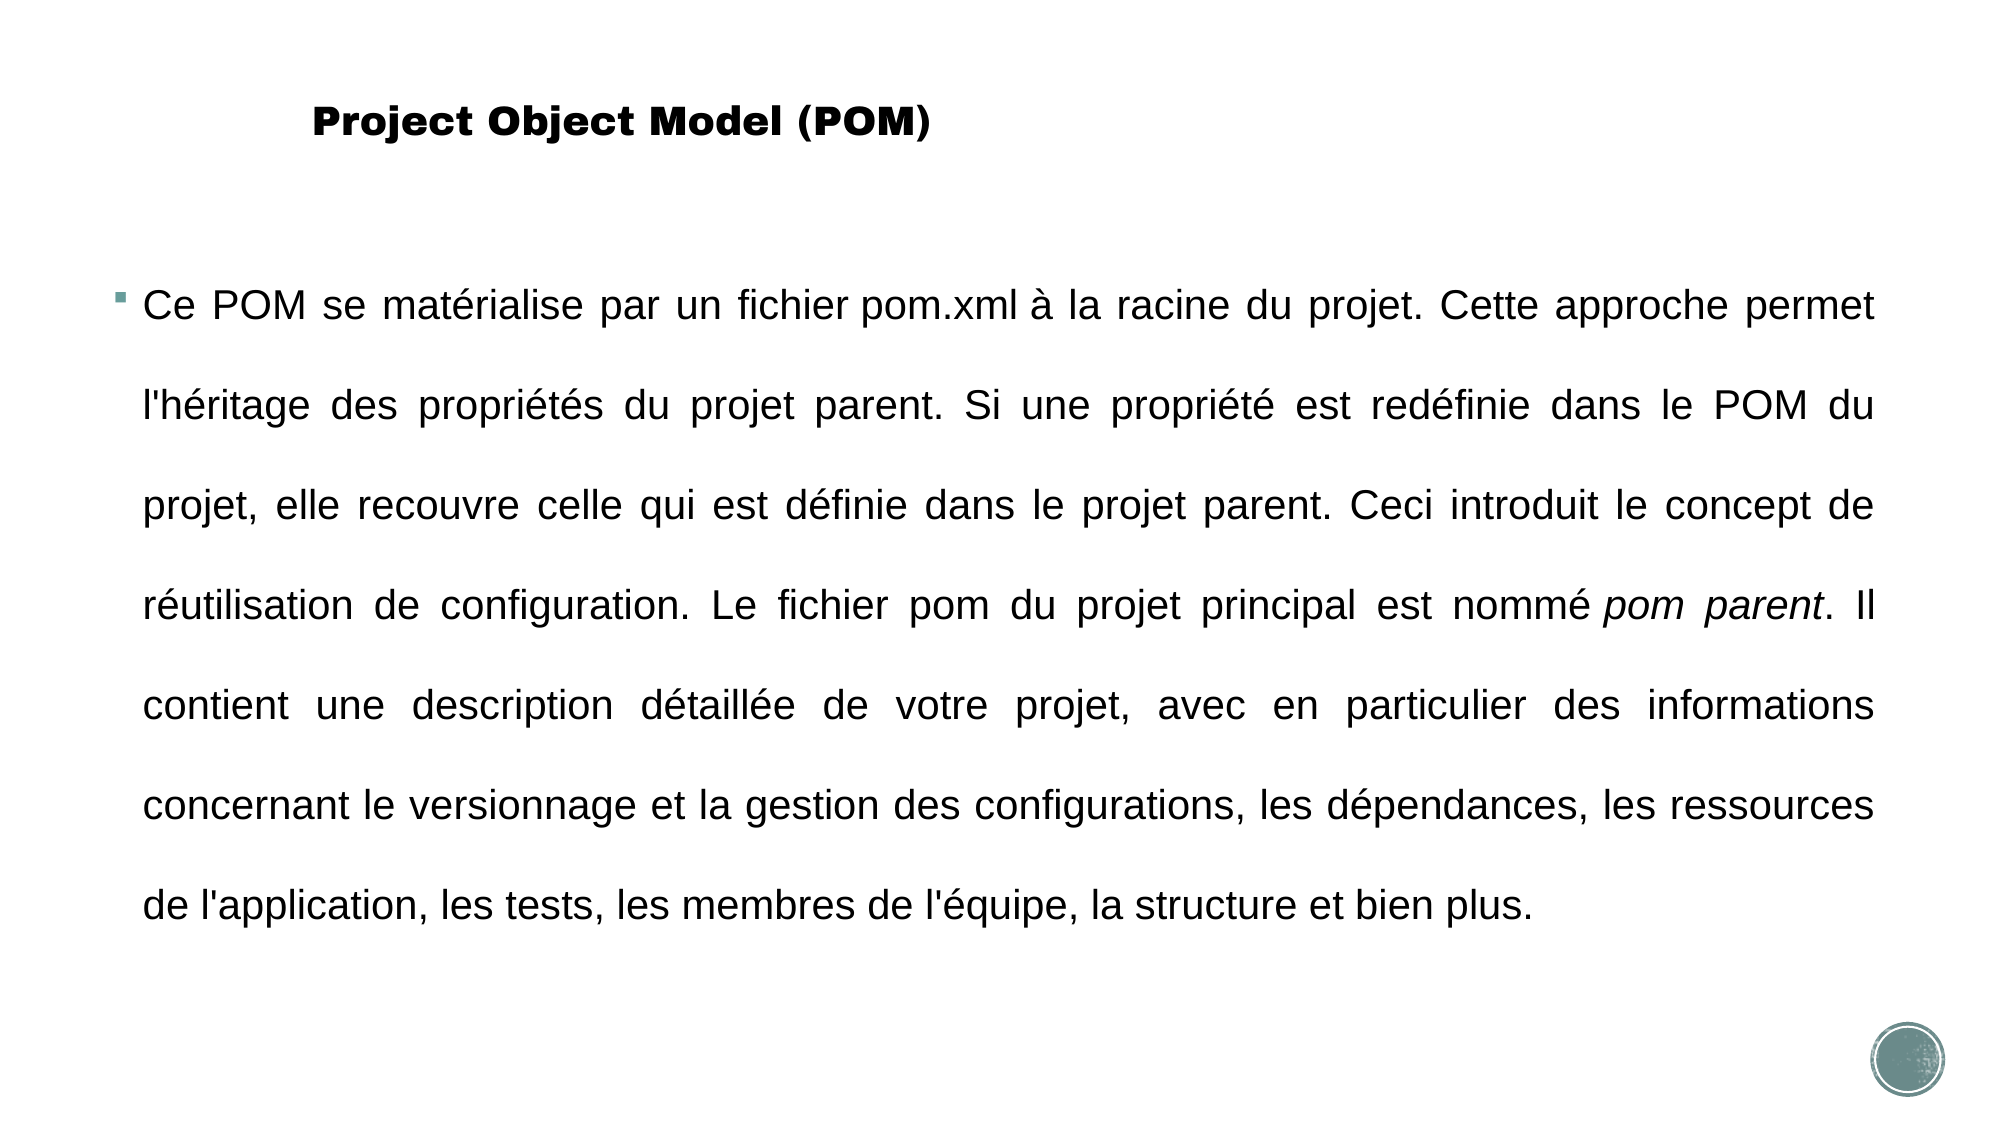

# Project Object Model (POM)
Ce POM se matérialise par un fichier pom.xml à la racine du projet. Cette approche permet l'héritage des propriétés du projet parent. Si une propriété est redéfinie dans le POM du projet, elle recouvre celle qui est définie dans le projet parent. Ceci introduit le concept de réutilisation de configuration. Le fichier pom du projet principal est nommé pom parent. Il contient une description détaillée de votre projet, avec en particulier des informations concernant le versionnage et la gestion des configurations, les dépendances, les ressources de l'application, les tests, les membres de l'équipe, la structure et bien plus.